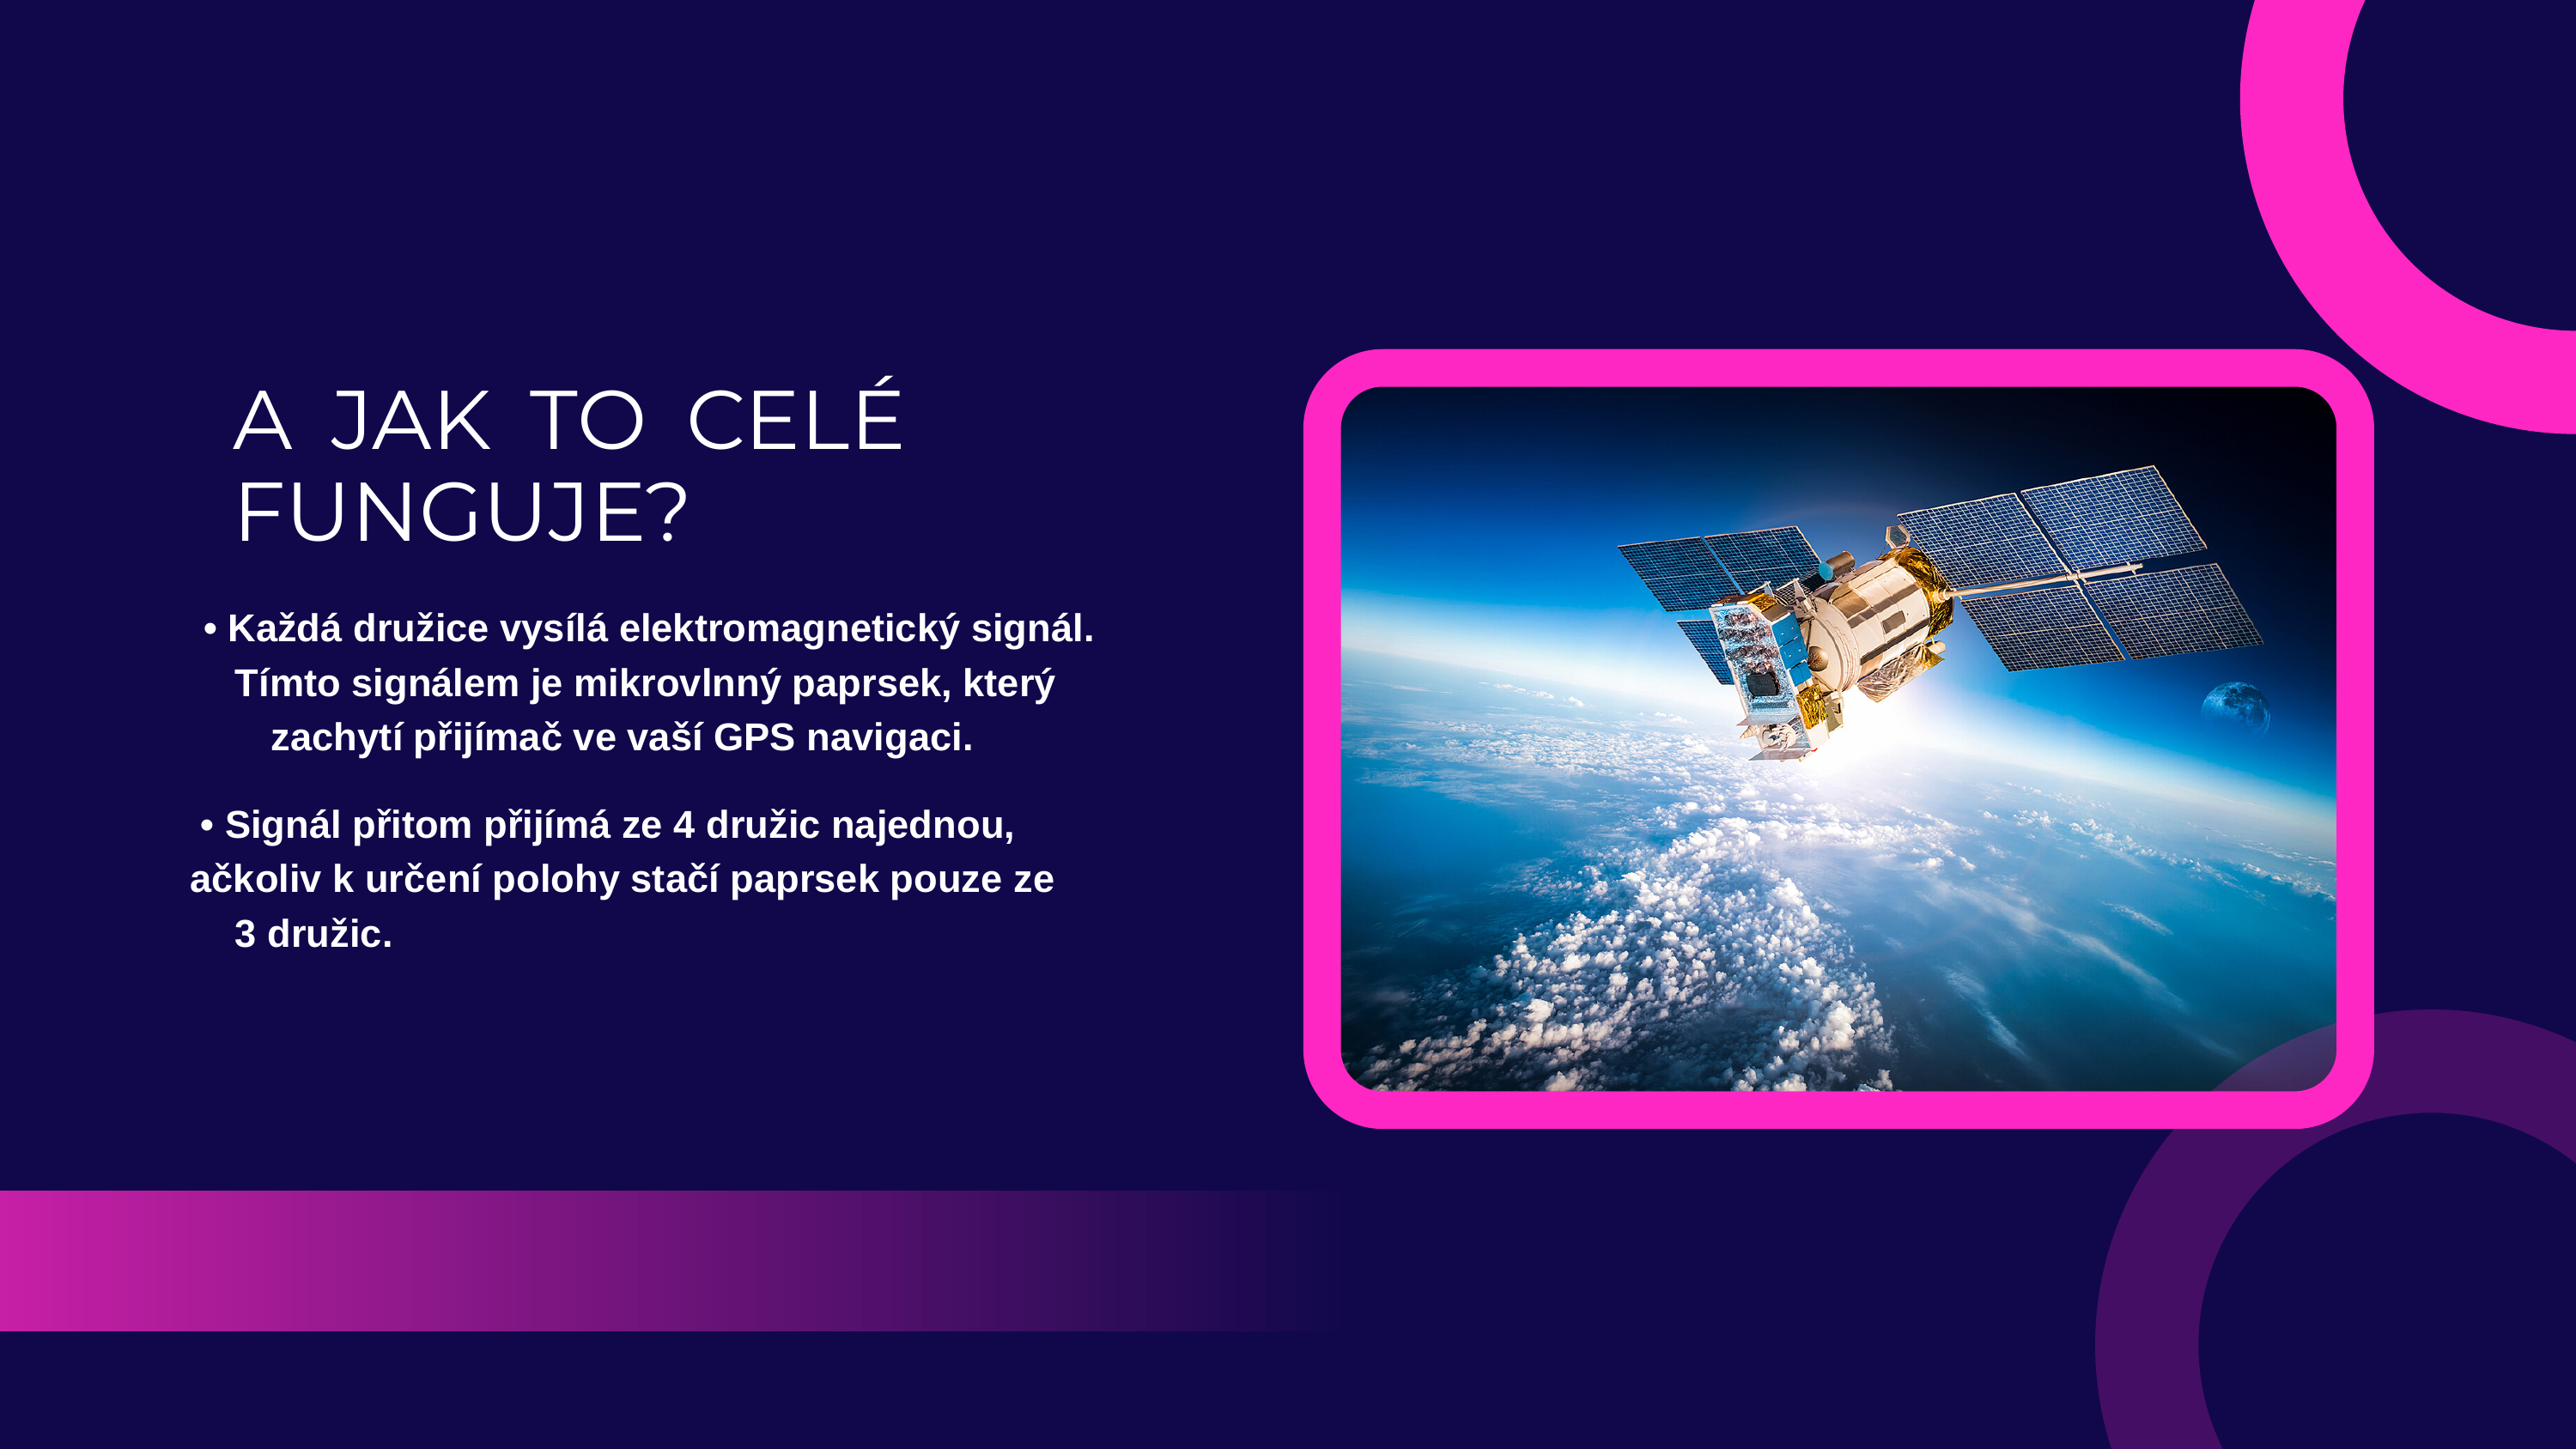

A JAK TO CELÉ FUNGUJE?
• Každá družice vysílá elektromagnetický signál.
ㅤTímto signálem je mikrovlnný paprsek, který ㅤㅤzachytí přijímač ve vaší GPS navigaci.
 • Signál přitom přijímá ze 4 družic najednou, ㅤㅤačkoliv k určení polohy stačí paprsek pouze ze ㅤ3 družic.